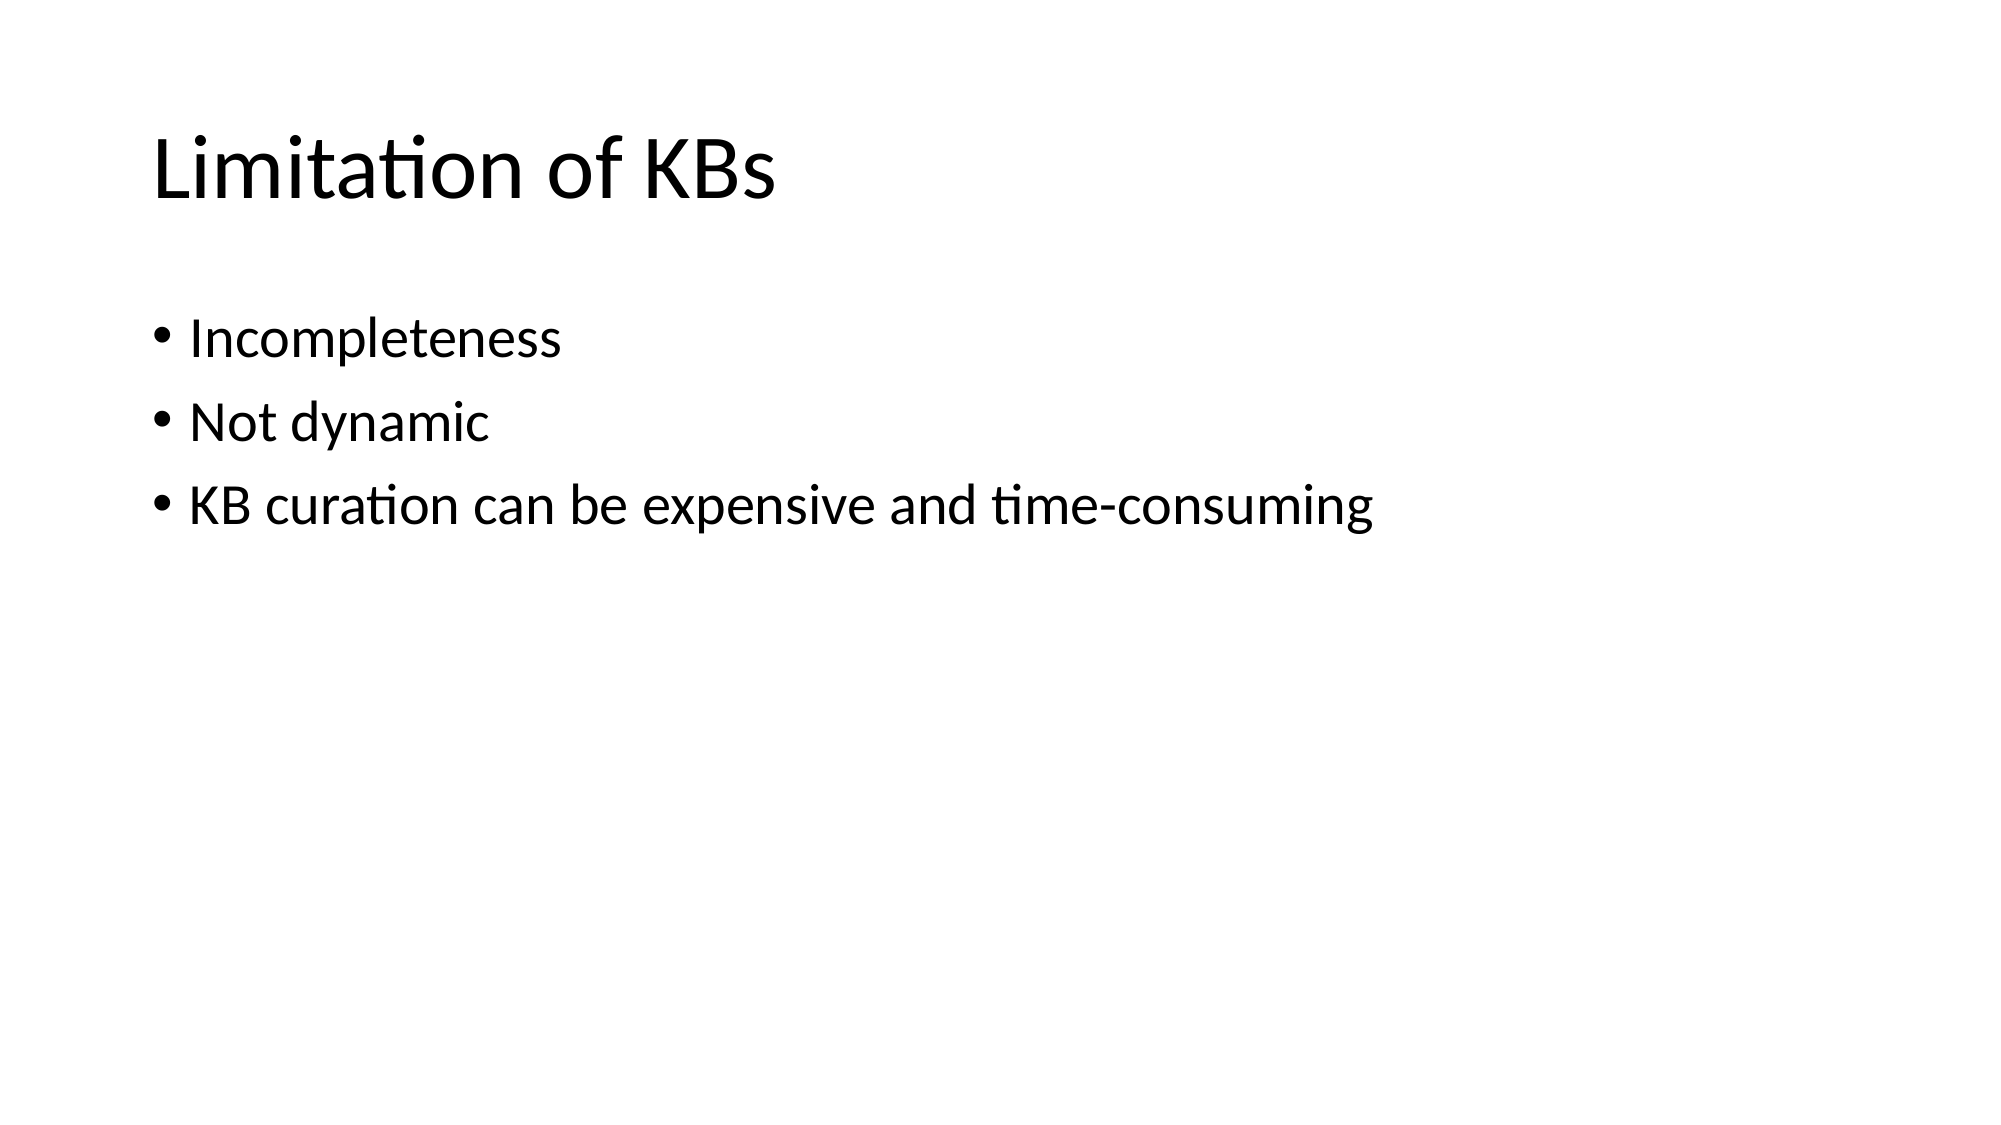

# Limitation of KBs
Incompleteness
Not dynamic
KB curation can be expensive and time-consuming